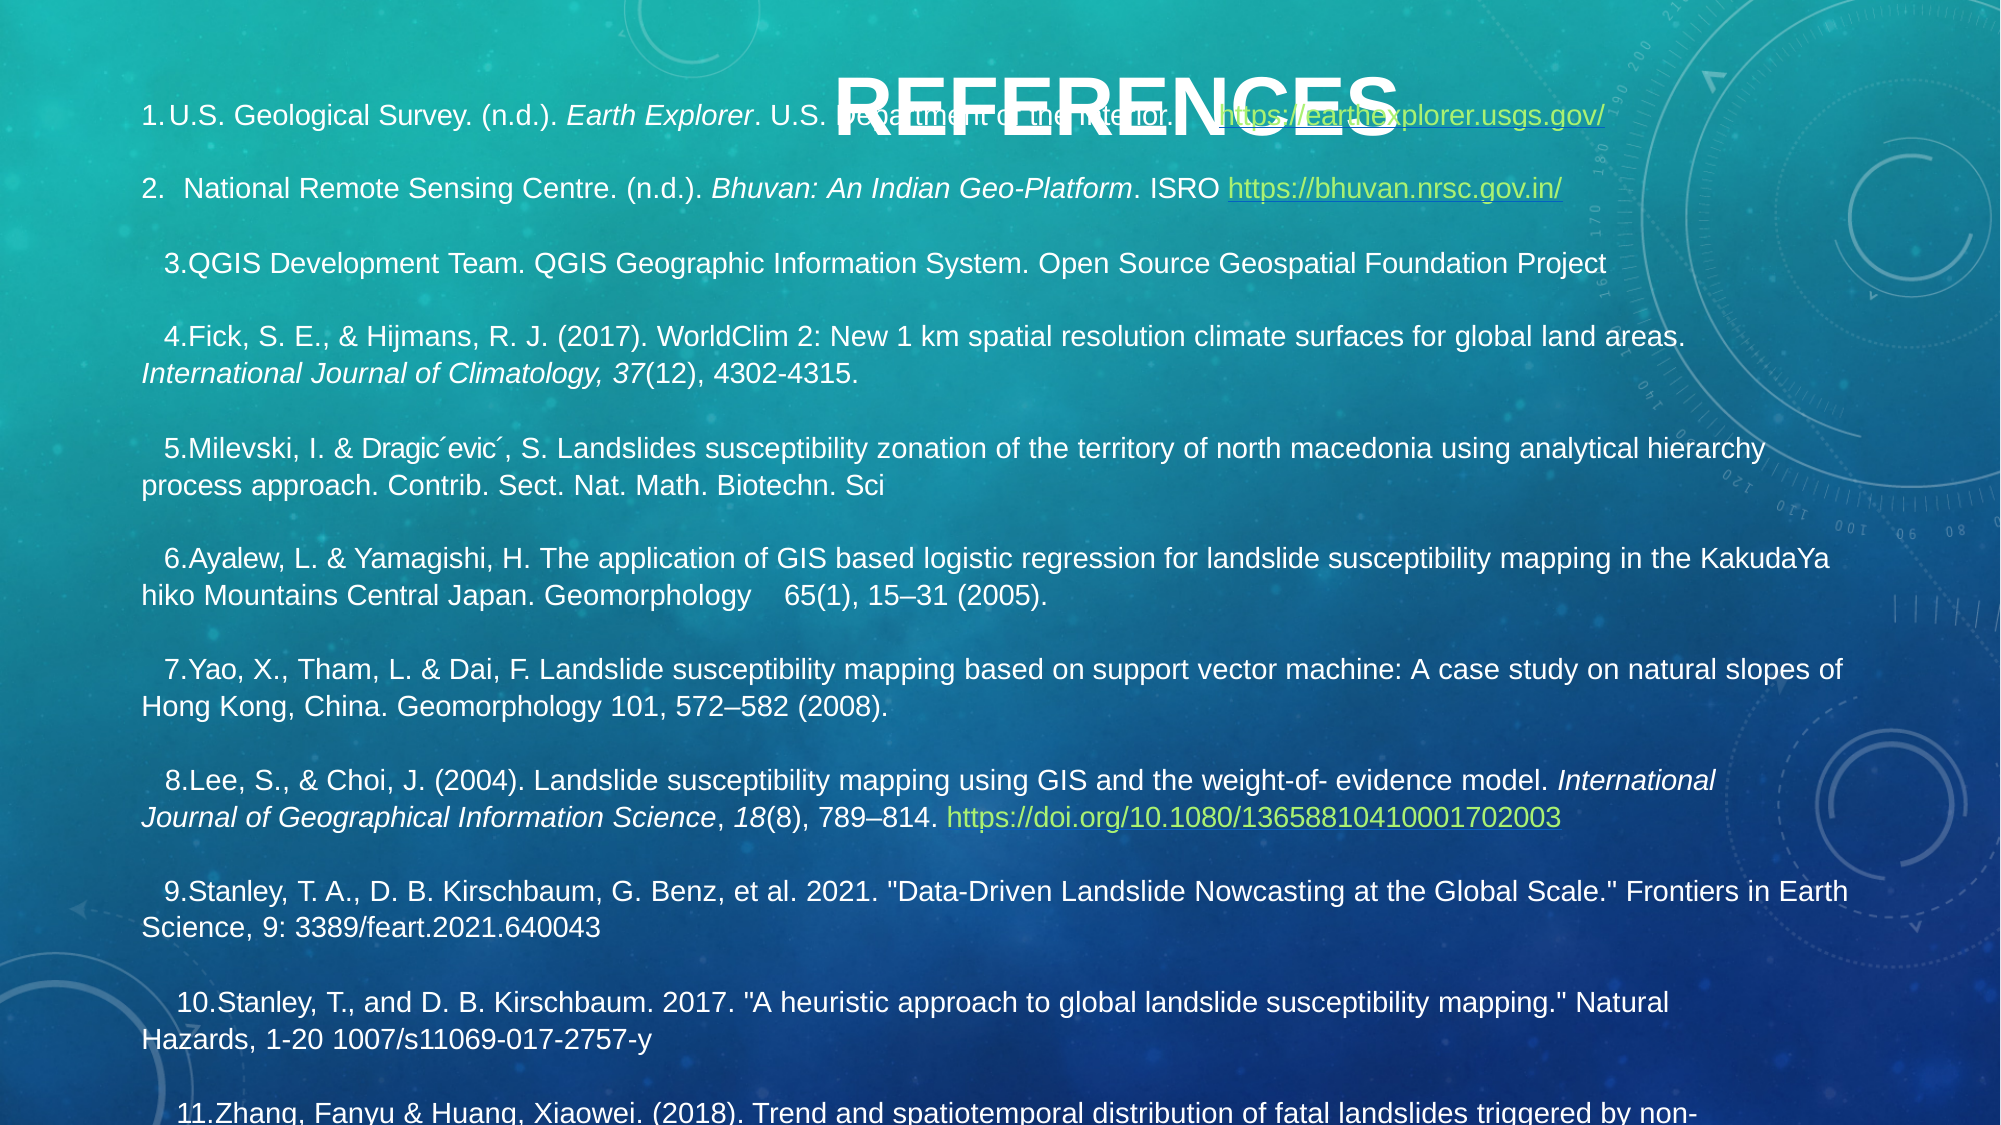

# REFERENCES

U.S. Geological Survey. (n.d.). Earth Explorer. U.S. Department of the Interior. 	https://earthexplorer.usgs.gov/
	National Remote Sensing Centre. (n.d.). Bhuvan: An Indian Geo-Platform. ISRO https://bhuvan.nrsc.gov.in/
QGIS Development Team. QGIS Geographic Information System. Open Source Geospatial Foundation Project
Fick, S. E., & Hijmans, R. J. (2017). WorldClim 2: New 1 km spatial resolution climate surfaces for global land areas. International Journal of Climatology, 37(12), 4302-4315.
Milevski, I. & Dragic´evic´, S. Landslides susceptibility zonation of the territory of north macedonia using analytical hierarchy process approach. Contrib. Sect. Nat. Math. Biotechn. Sci
Ayalew, L. & Yamagishi, H. The application of GIS based logistic regression for landslide susceptibility mapping in the KakudaYa hiko Mountains Central Japan. Geomorphology    65(1), 15–31 (2005).
Yao, X., Tham, L. & Dai, F. Landslide susceptibility mapping based on support vector machine: A case study on natural slopes of Hong Kong, China. Geomorphology 101, 572–582 (2008).
Lee, S., & Choi, J. (2004). Landslide susceptibility mapping using GIS and the weight-of- evidence model. International Journal of Geographical Information Science, 18(8), 789–814. https://doi.org/10.1080/13658810410001702003
Stanley, T. A., D. B. Kirschbaum, G. Benz, et al. 2021. "Data-Driven Landslide Nowcasting at the Global Scale." Frontiers in Earth Science, 9: 3389/feart.2021.640043
Stanley, T., and D. B. Kirschbaum. 2017. "A heuristic approach to global landslide susceptibility mapping." Natural Hazards, 1-20 1007/s11069-017-2757-y
Zhang, Fanyu & Huang, Xiaowei. (2018). Trend and spatiotemporal distribution of fatal landslides triggered by non-seismic effects in China. Landslides. 15. 10.1007/s10346-018-1007-z.